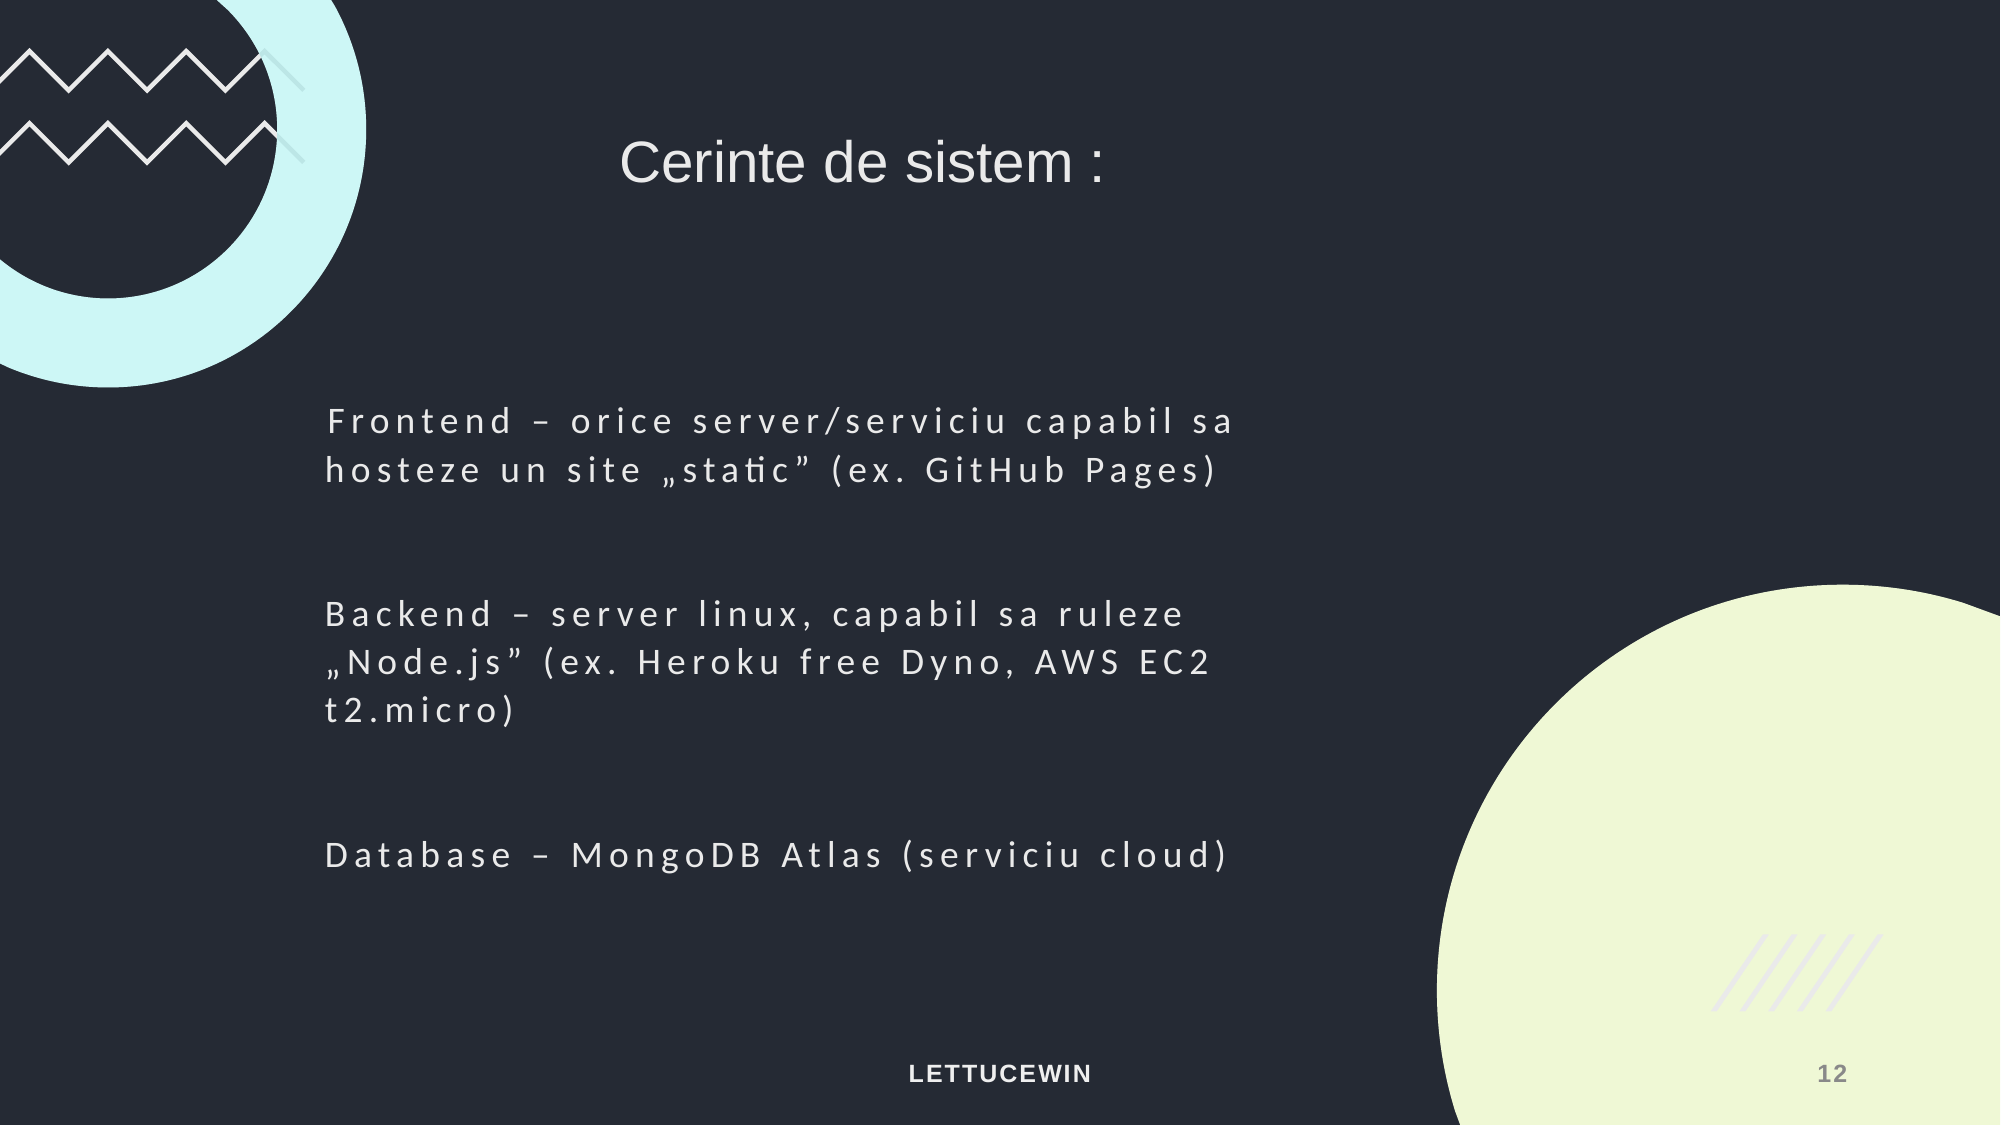

Cerinte de sistem :
# Frontend – orice server/serviciu capabil sa hosteze un site „static” (ex. GitHub Pages) Backend – server linux, capabil sa ruleze „Node.js” (ex. Heroku free Dyno, AWS EC2 t2.micro) Database – MongoDB Atlas (serviciu cloud)
Lettucewin
12